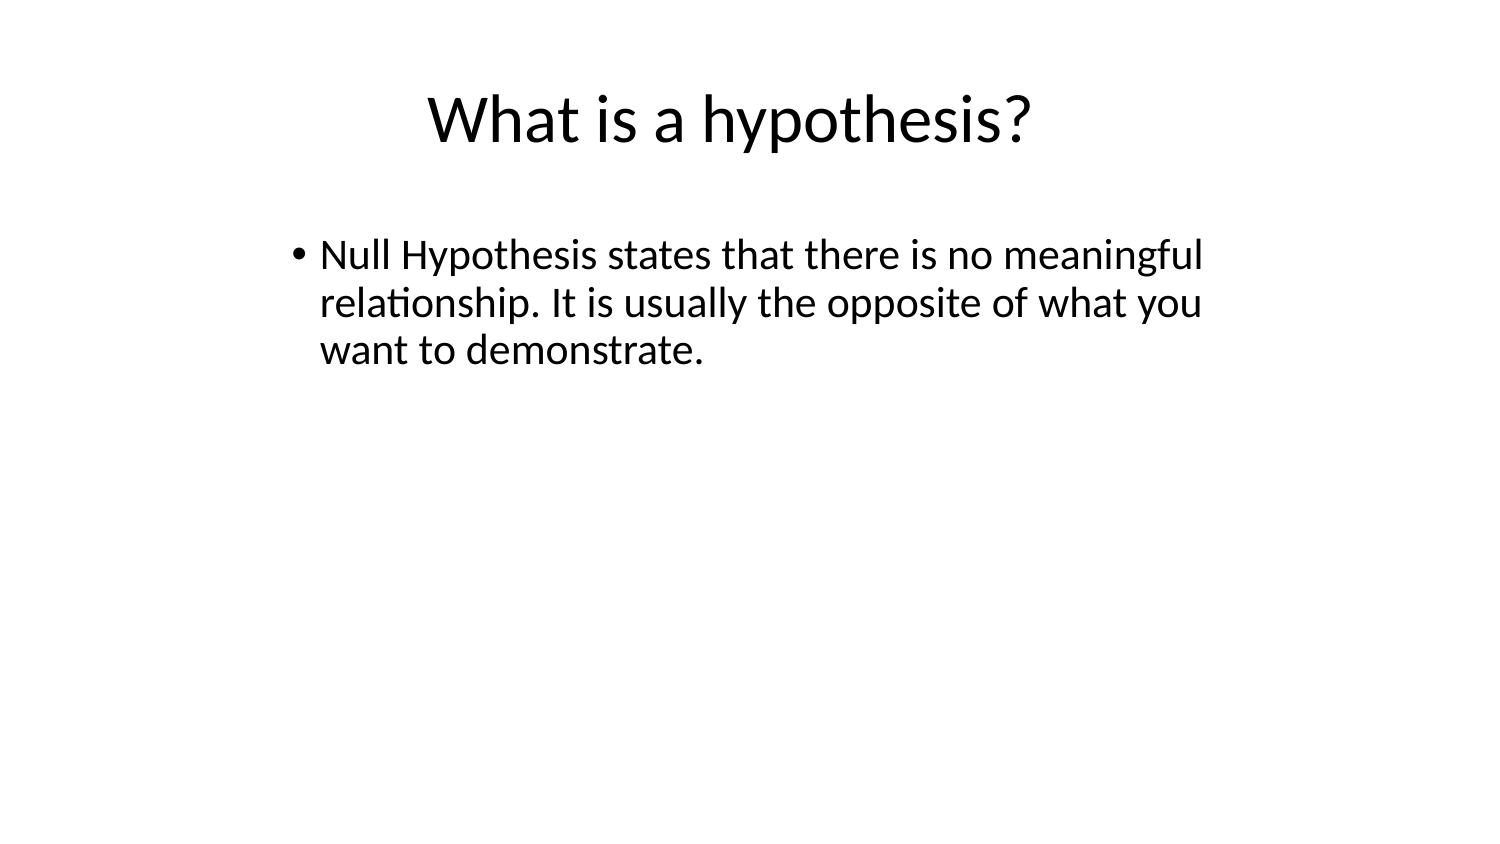

# What is a hypothesis?
Null Hypothesis states that there is no meaningful relationship. It is usually the opposite of what you want to demonstrate.